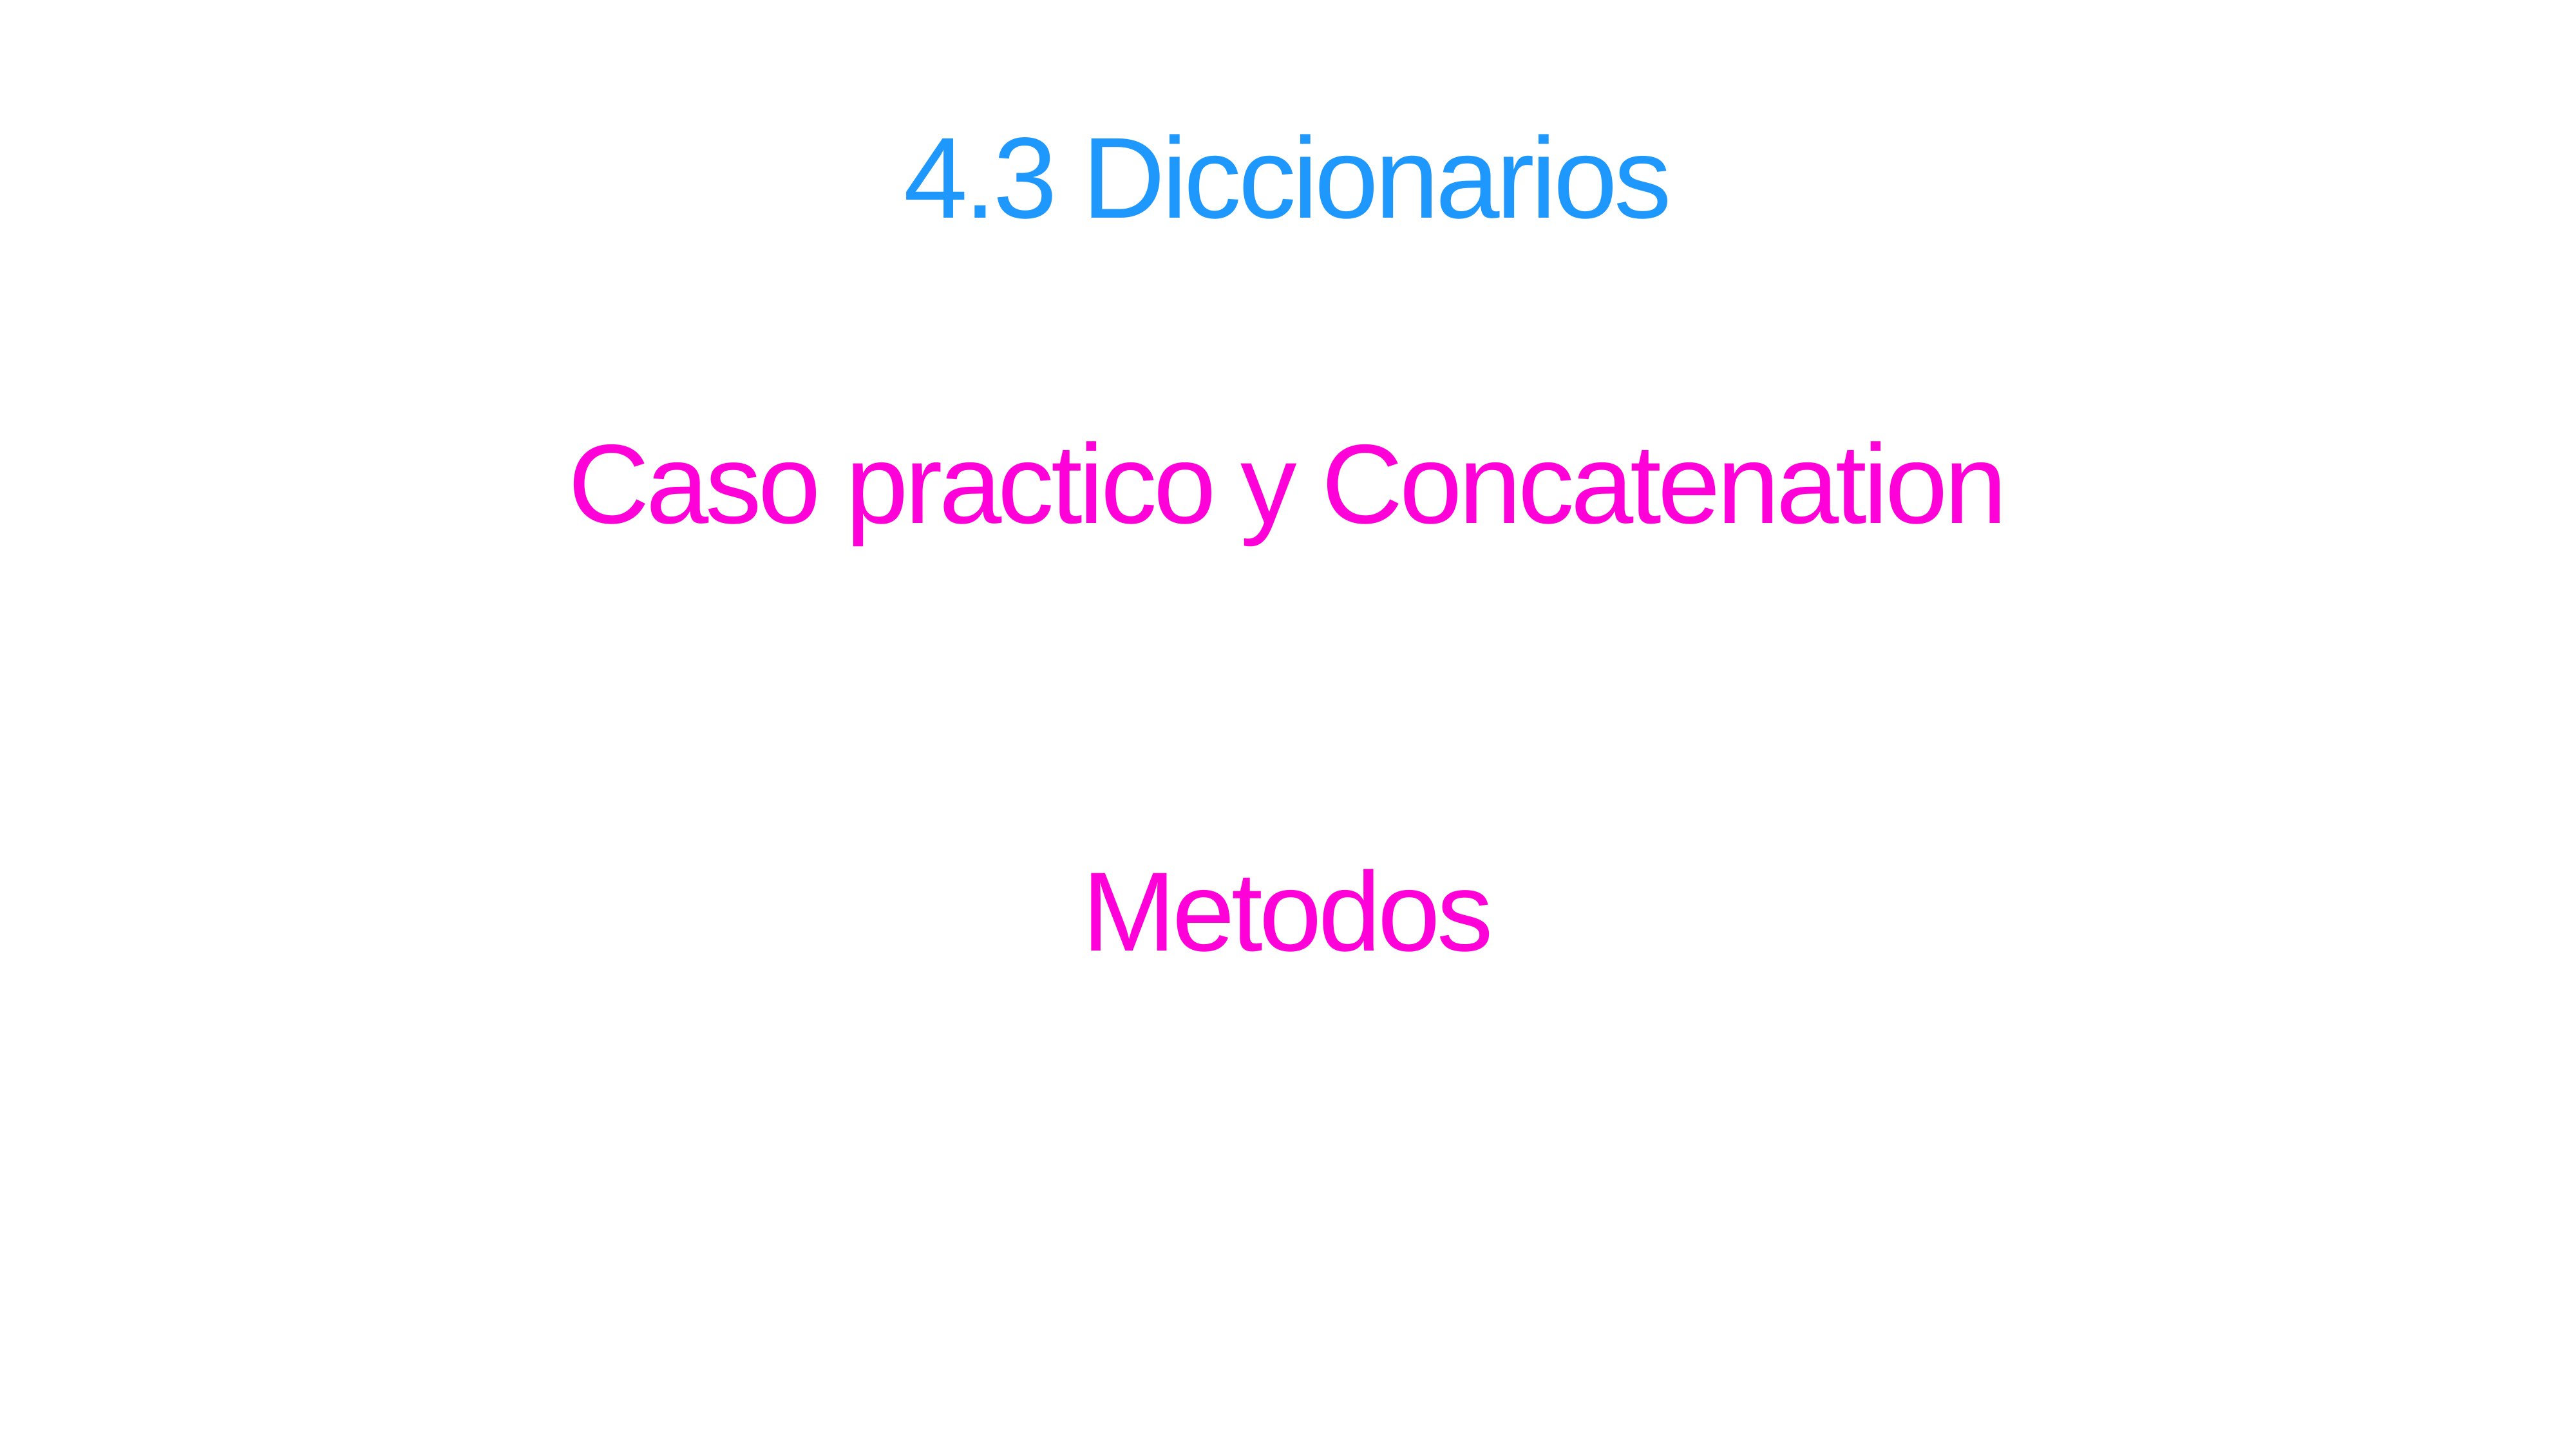

# 4.3 Diccionarios
Caso practico y Concatenation
Metodos